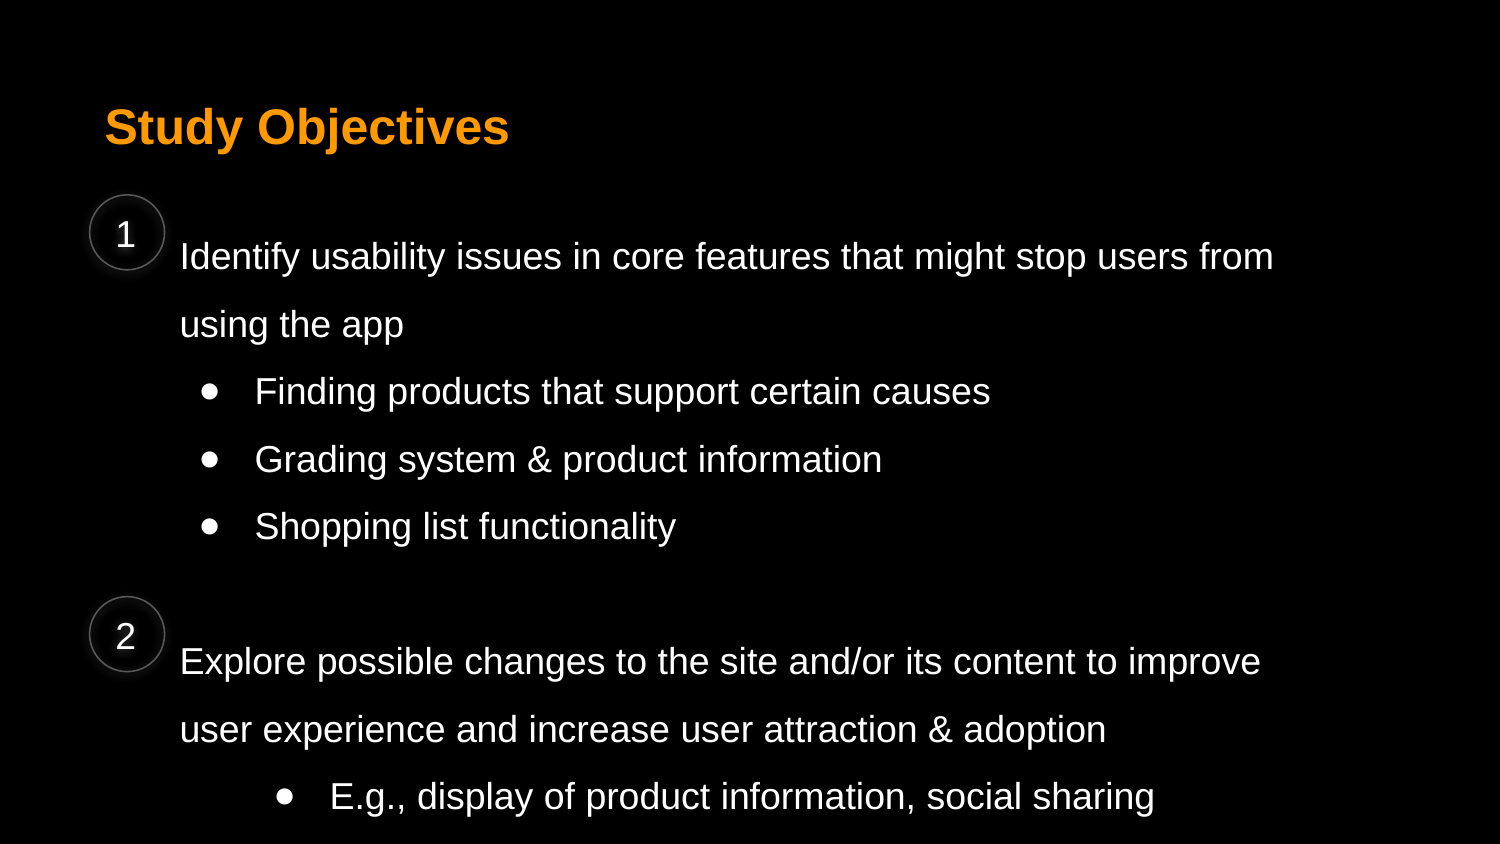

Study Objectives
1
Identify usability issues in core features that might stop users from using the app
Finding products that support certain causes
Grading system & product information
Shopping list functionality

Explore possible changes to the site and/or its content to improve user experience and increase user attraction & adoption
E.g., display of product information, social sharing
2